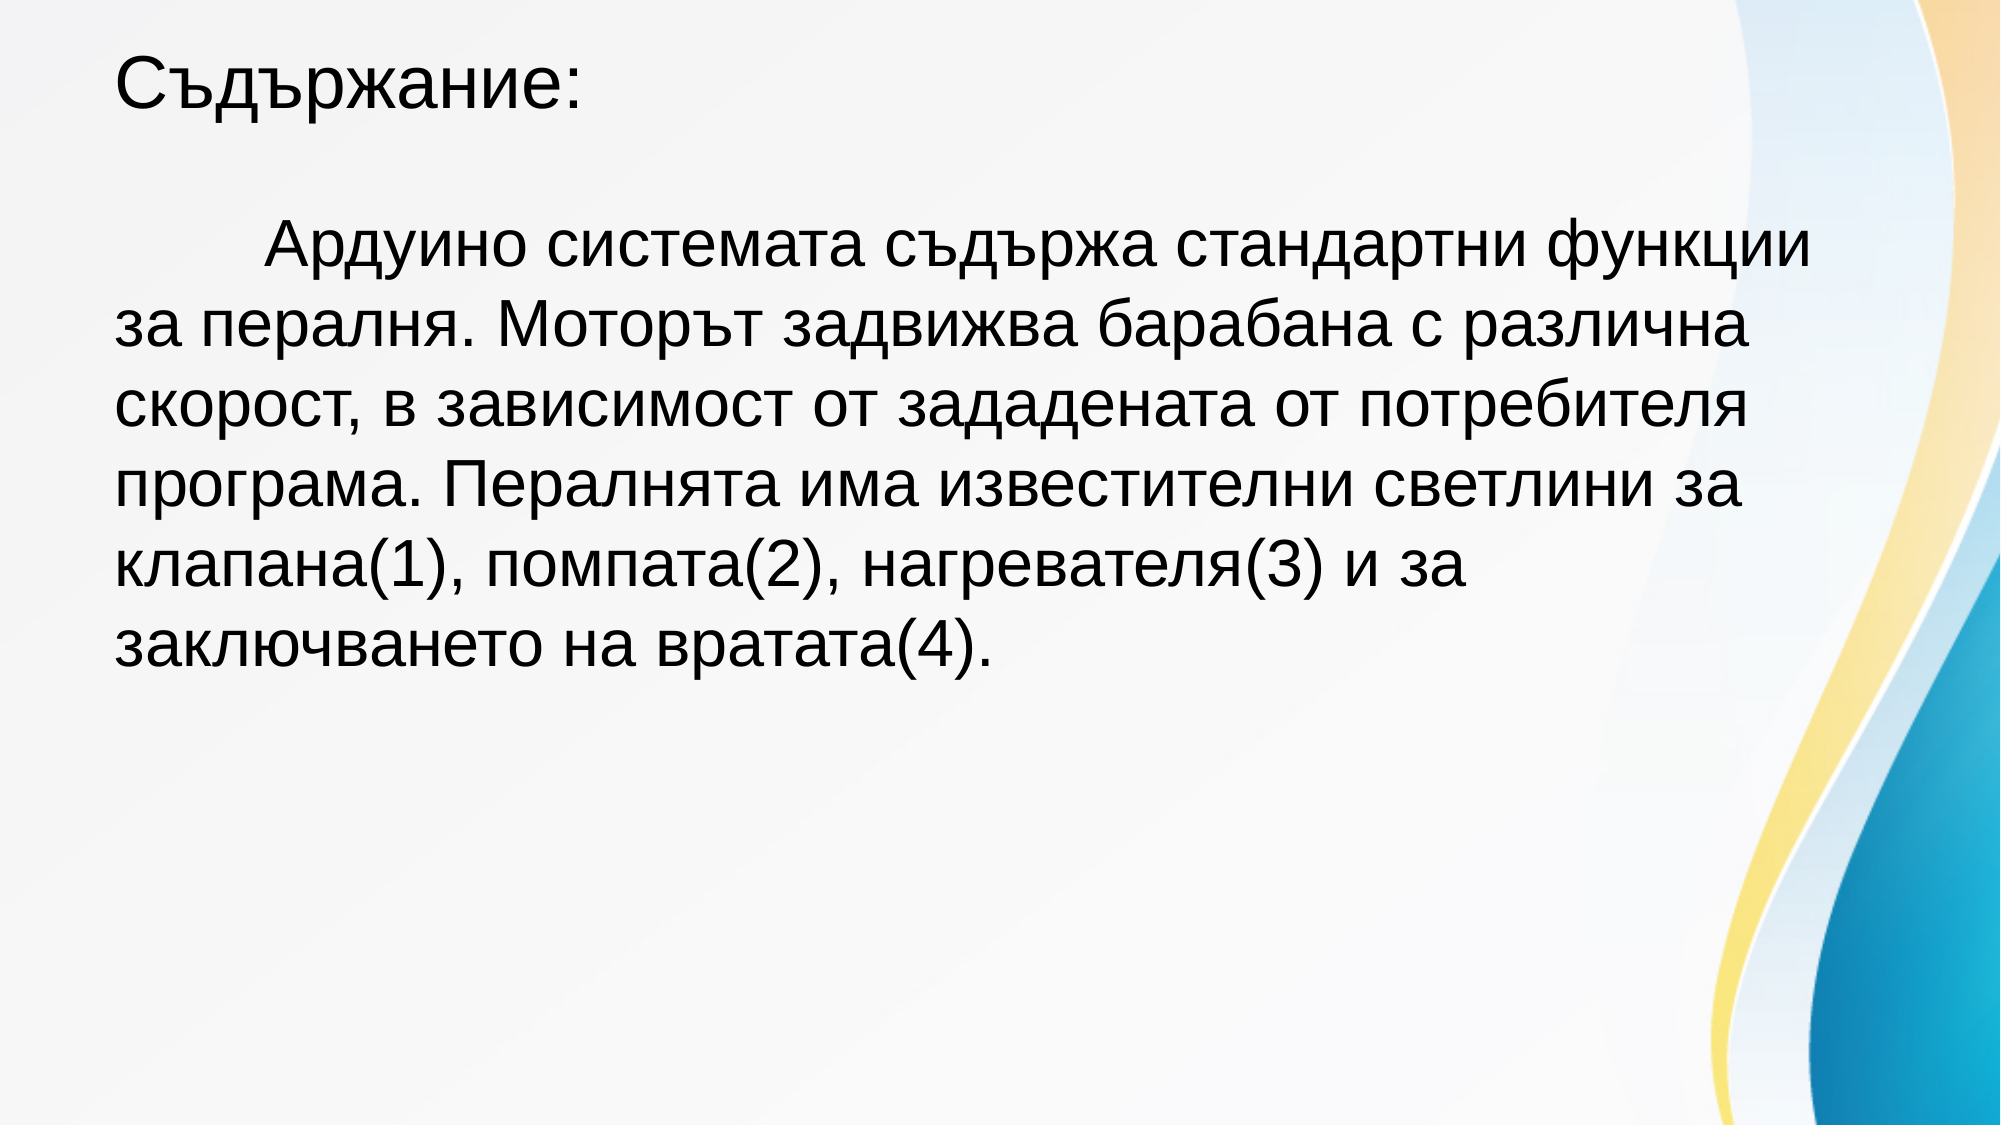

# Съдържание:
	Ардуино системата съдържа стандартни функции за пералня. Моторът задвижва барабана с различна скорост, в зависимост от зададената от потребителя програма. Пералнята има известителни светлини за клапана(1), помпата(2), нагревателя(3) и за заключването на вратата(4).